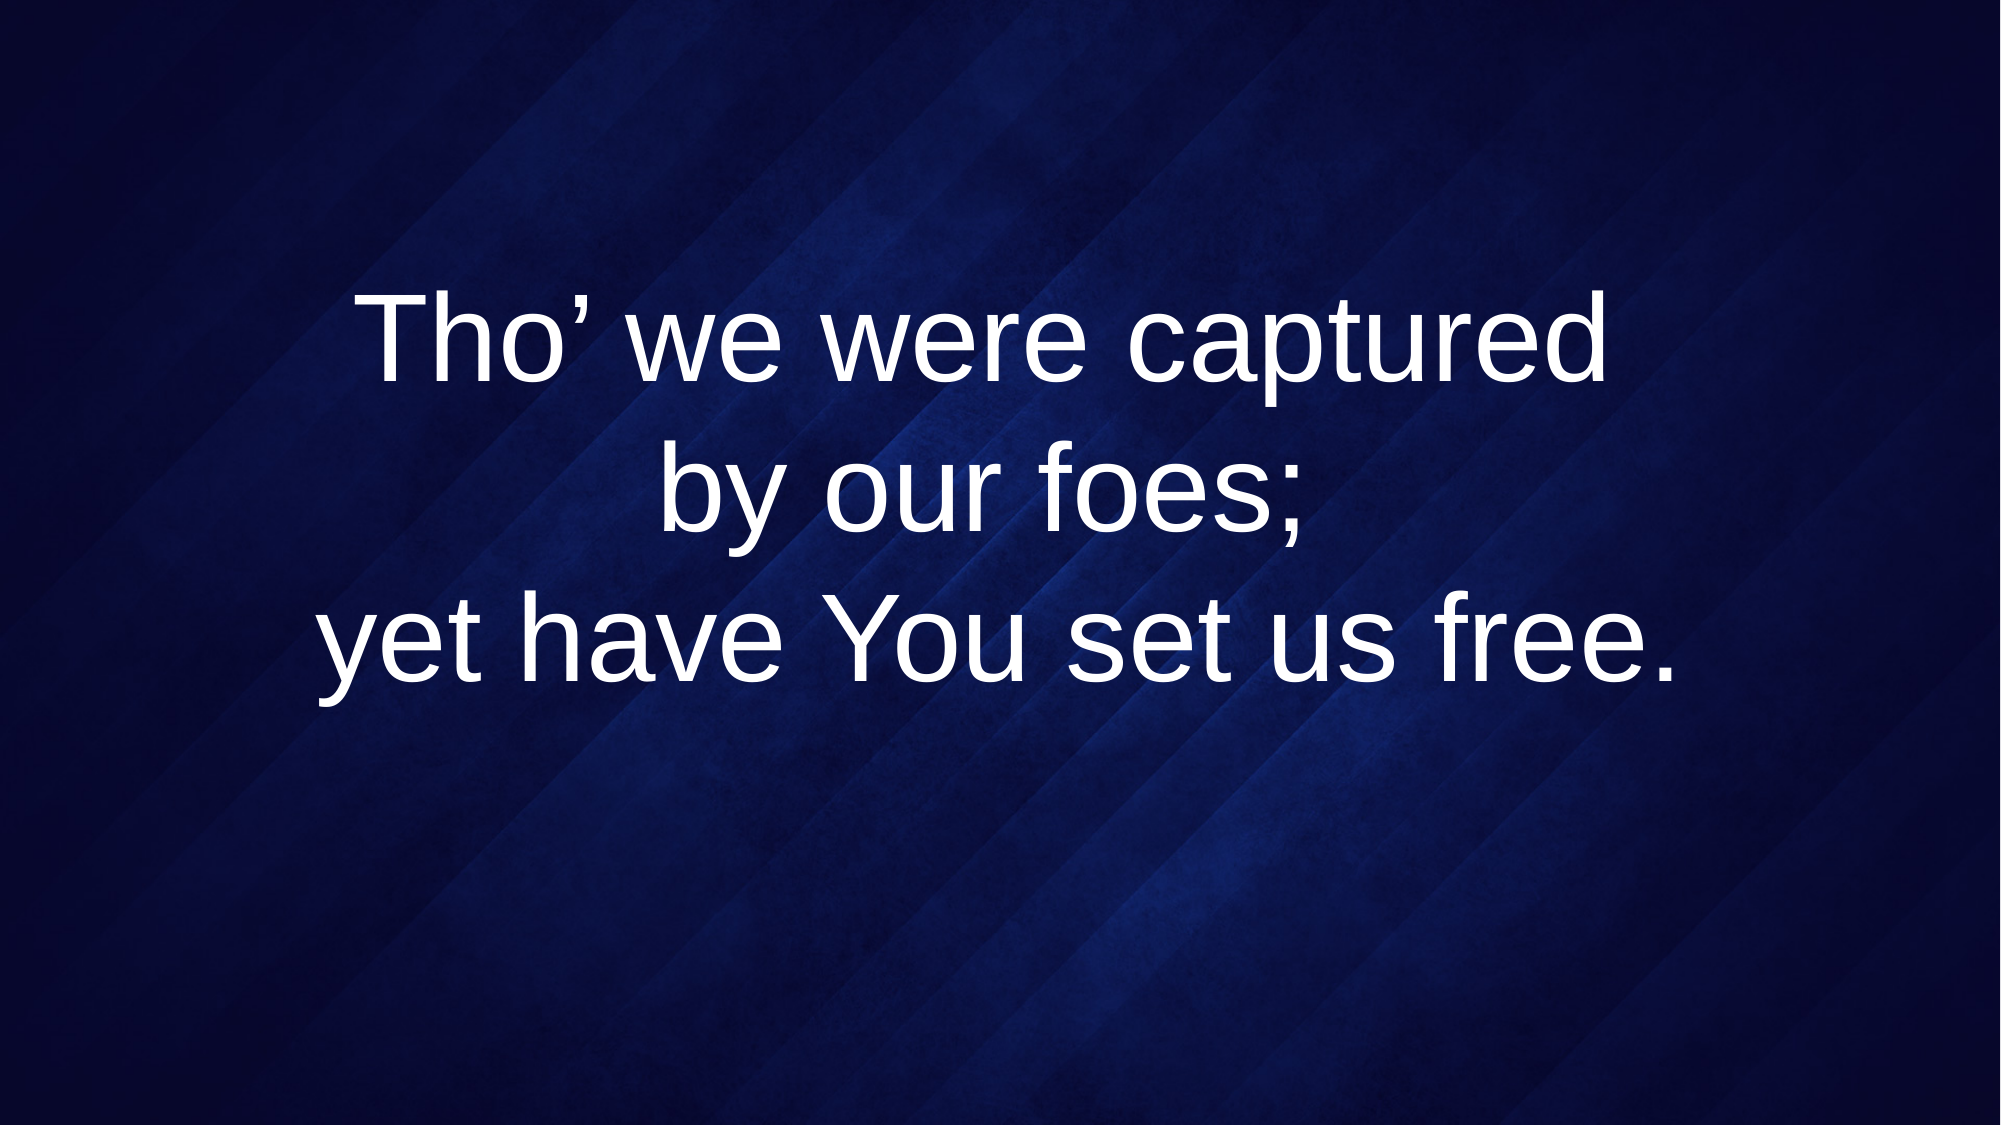

# Tho’ we were captured by our foes; yet have You set us free.